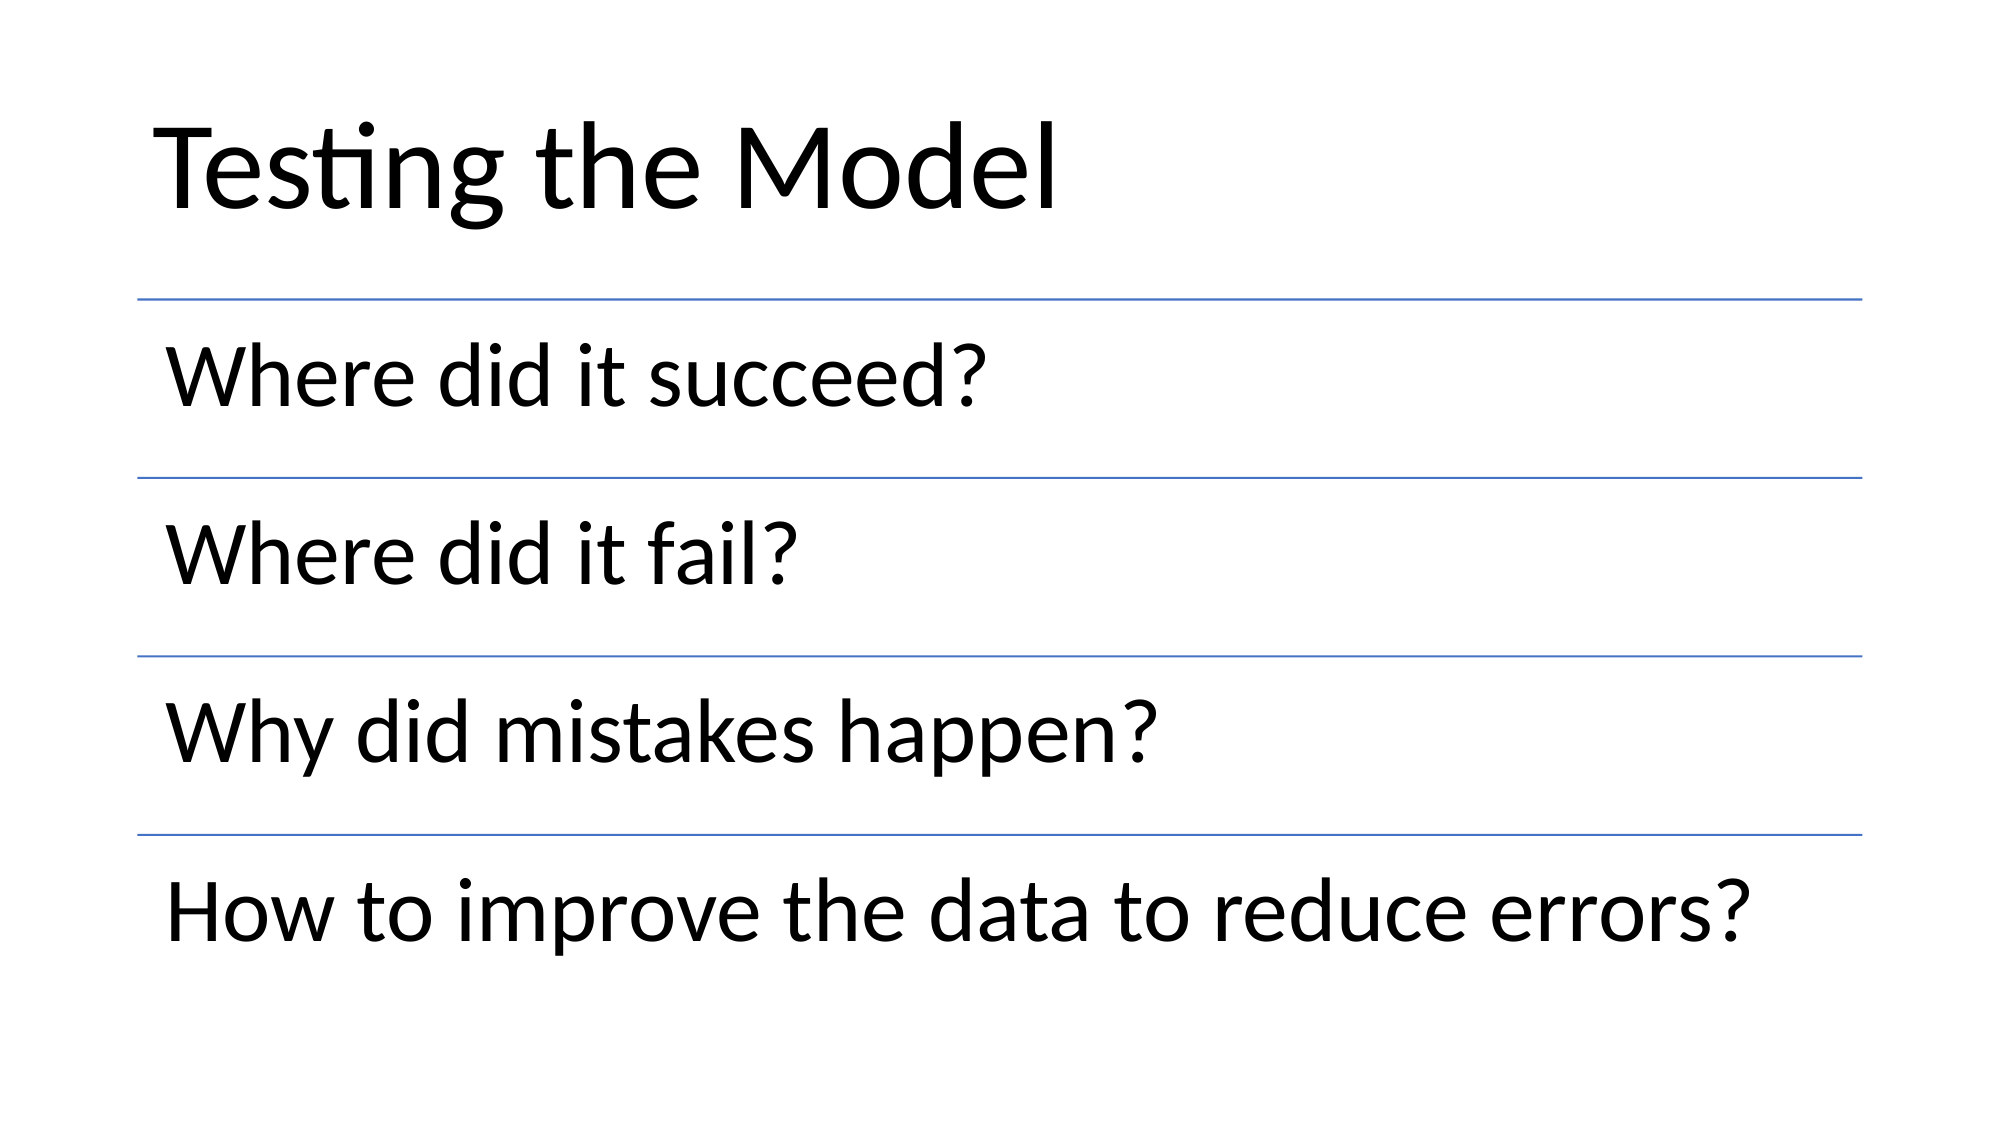

# Testing the Model
Where did it succeed?
Where did it fail?
Why did mistakes happen?
How to improve the data to reduce errors?